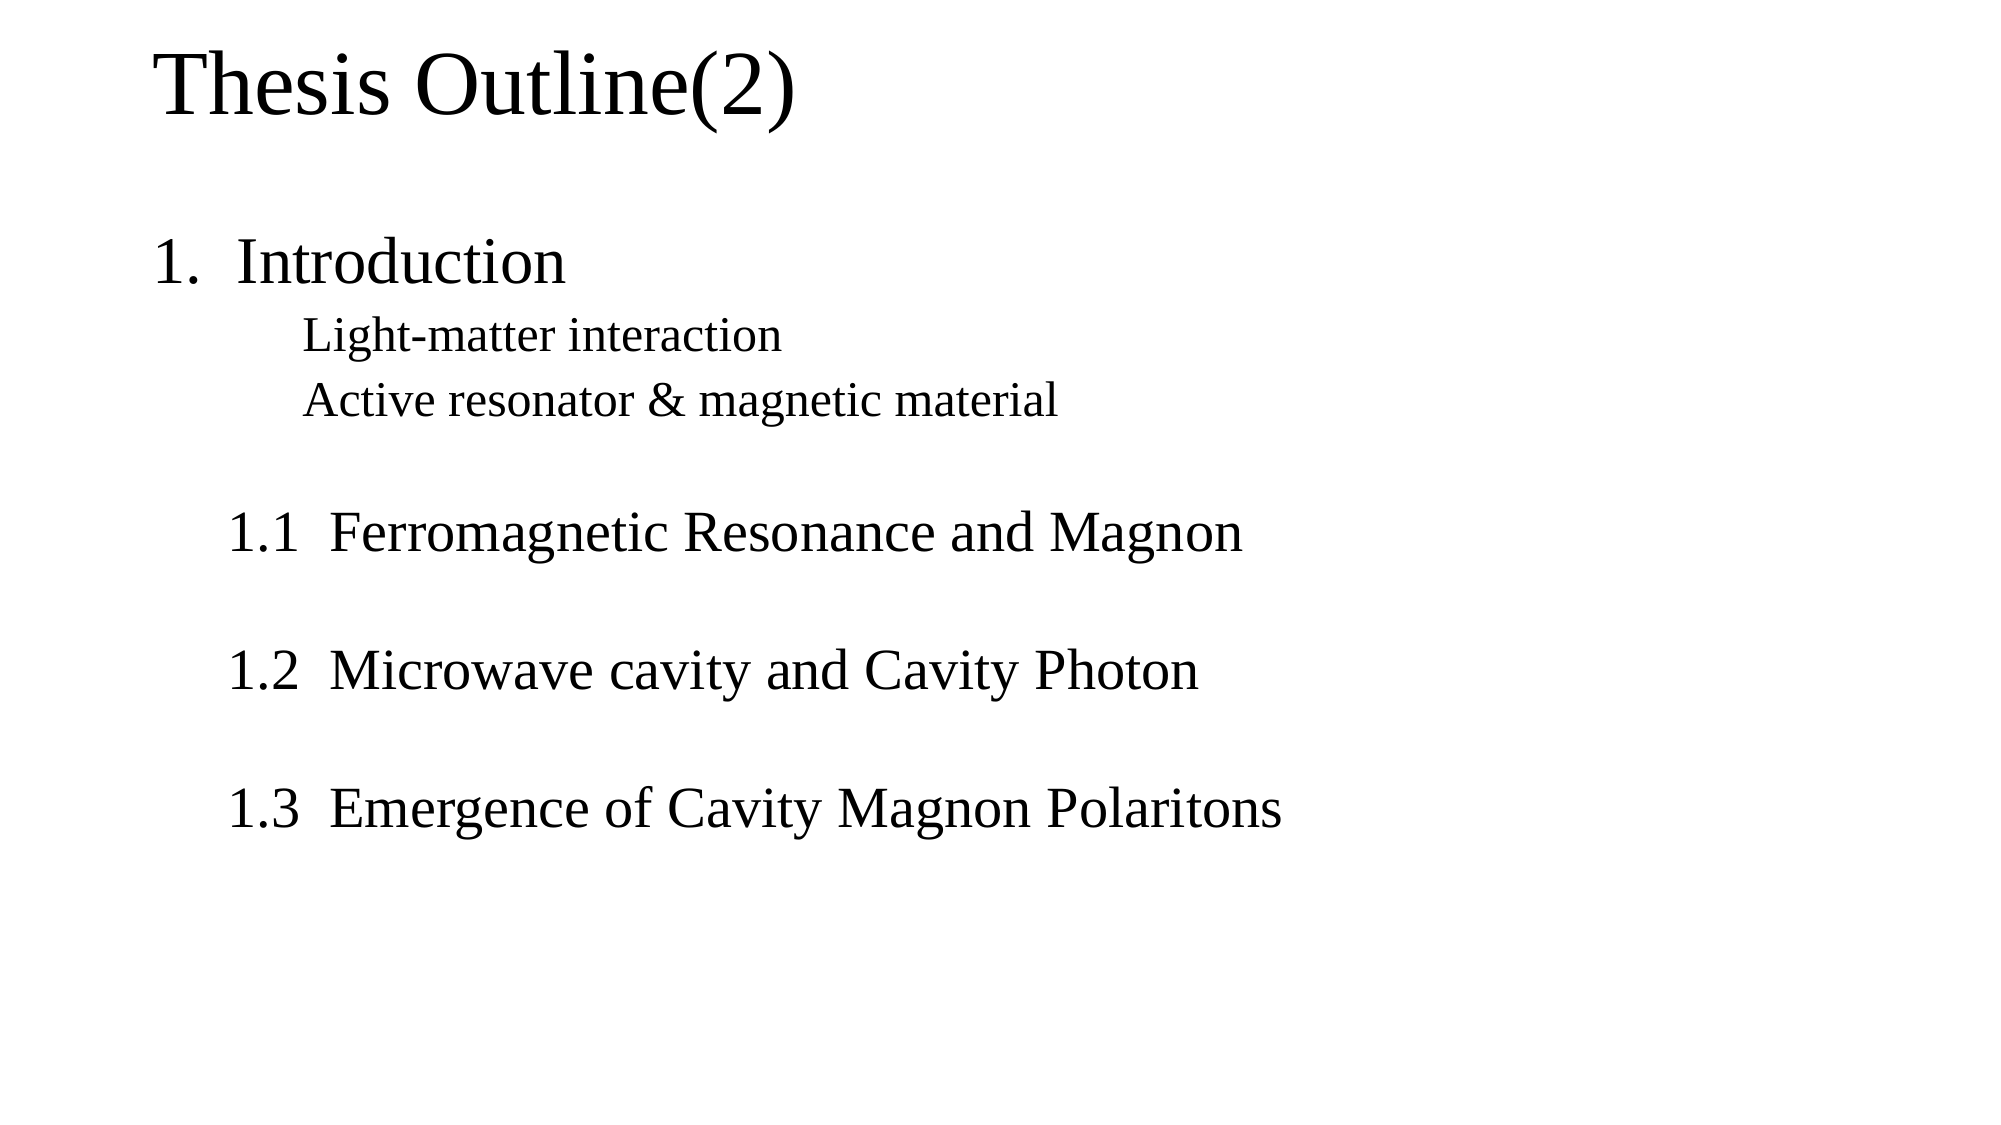

# Thesis Outline(2)
Introduction
Light-matter interaction
Active resonator & magnetic material

1.1  Ferromagnetic Resonance and Magnon

1.2  Microwave cavity and Cavity Photon

1.3  Emergence of Cavity Magnon Polaritons